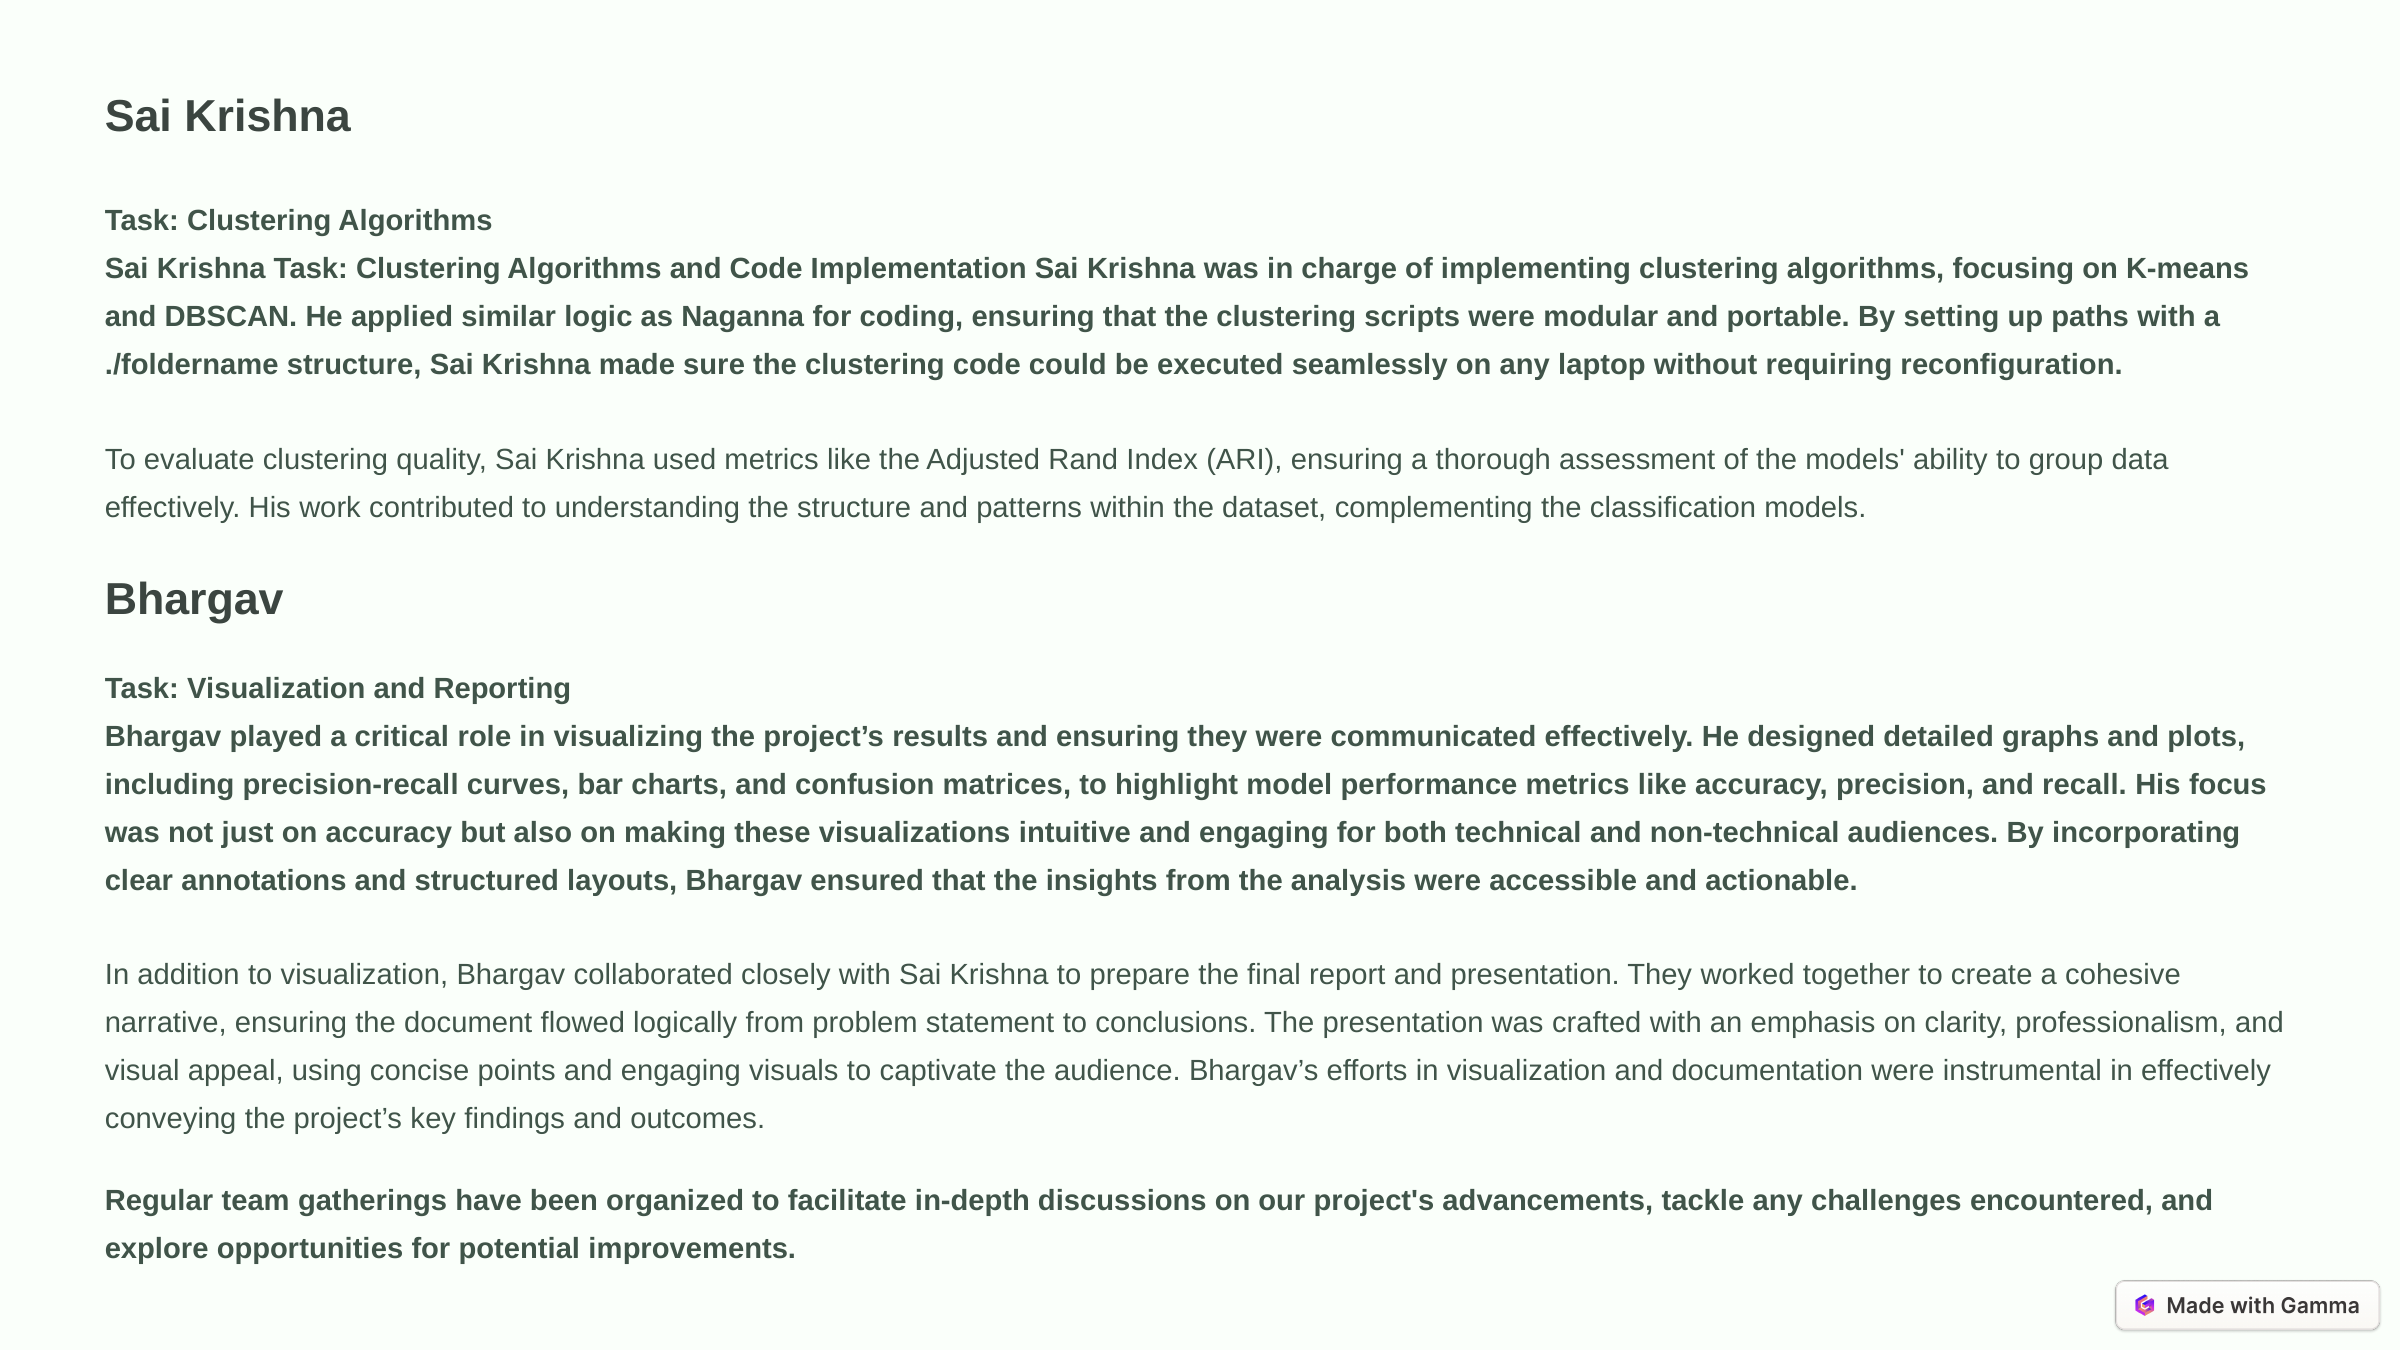

Sai Krishna
Task: Clustering Algorithms
Sai Krishna Task: Clustering Algorithms and Code Implementation Sai Krishna was in charge of implementing clustering algorithms, focusing on K-means and DBSCAN. He applied similar logic as Naganna for coding, ensuring that the clustering scripts were modular and portable. By setting up paths with a ./foldername structure, Sai Krishna made sure the clustering code could be executed seamlessly on any laptop without requiring reconfiguration.
To evaluate clustering quality, Sai Krishna used metrics like the Adjusted Rand Index (ARI), ensuring a thorough assessment of the models' ability to group data effectively. His work contributed to understanding the structure and patterns within the dataset, complementing the classification models.
Bhargav
Task: Visualization and Reporting
Bhargav played a critical role in visualizing the project’s results and ensuring they were communicated effectively. He designed detailed graphs and plots, including precision-recall curves, bar charts, and confusion matrices, to highlight model performance metrics like accuracy, precision, and recall. His focus was not just on accuracy but also on making these visualizations intuitive and engaging for both technical and non-technical audiences. By incorporating clear annotations and structured layouts, Bhargav ensured that the insights from the analysis were accessible and actionable.
In addition to visualization, Bhargav collaborated closely with Sai Krishna to prepare the final report and presentation. They worked together to create a cohesive narrative, ensuring the document flowed logically from problem statement to conclusions. The presentation was crafted with an emphasis on clarity, professionalism, and visual appeal, using concise points and engaging visuals to captivate the audience. Bhargav’s efforts in visualization and documentation were instrumental in effectively conveying the project’s key findings and outcomes.
Regular team gatherings have been organized to facilitate in-depth discussions on our project's advancements, tackle any challenges encountered, and explore opportunities for potential improvements.